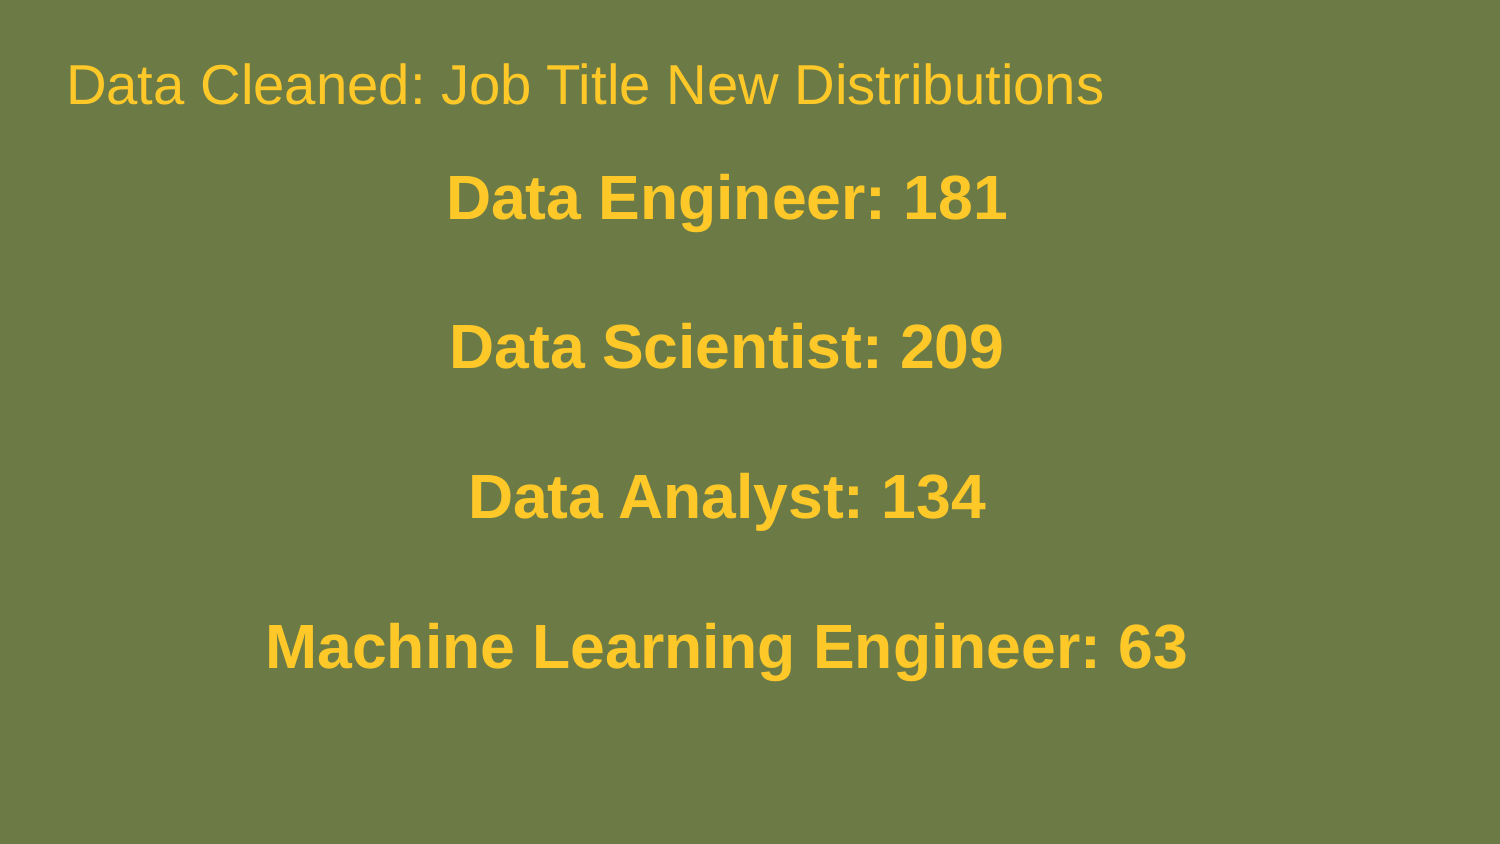

Data Cleaned: Job Title New Distributions
#
Data Engineer: 181

Data Scientist: 209

Data Analyst: 134

Machine Learning Engineer: 63